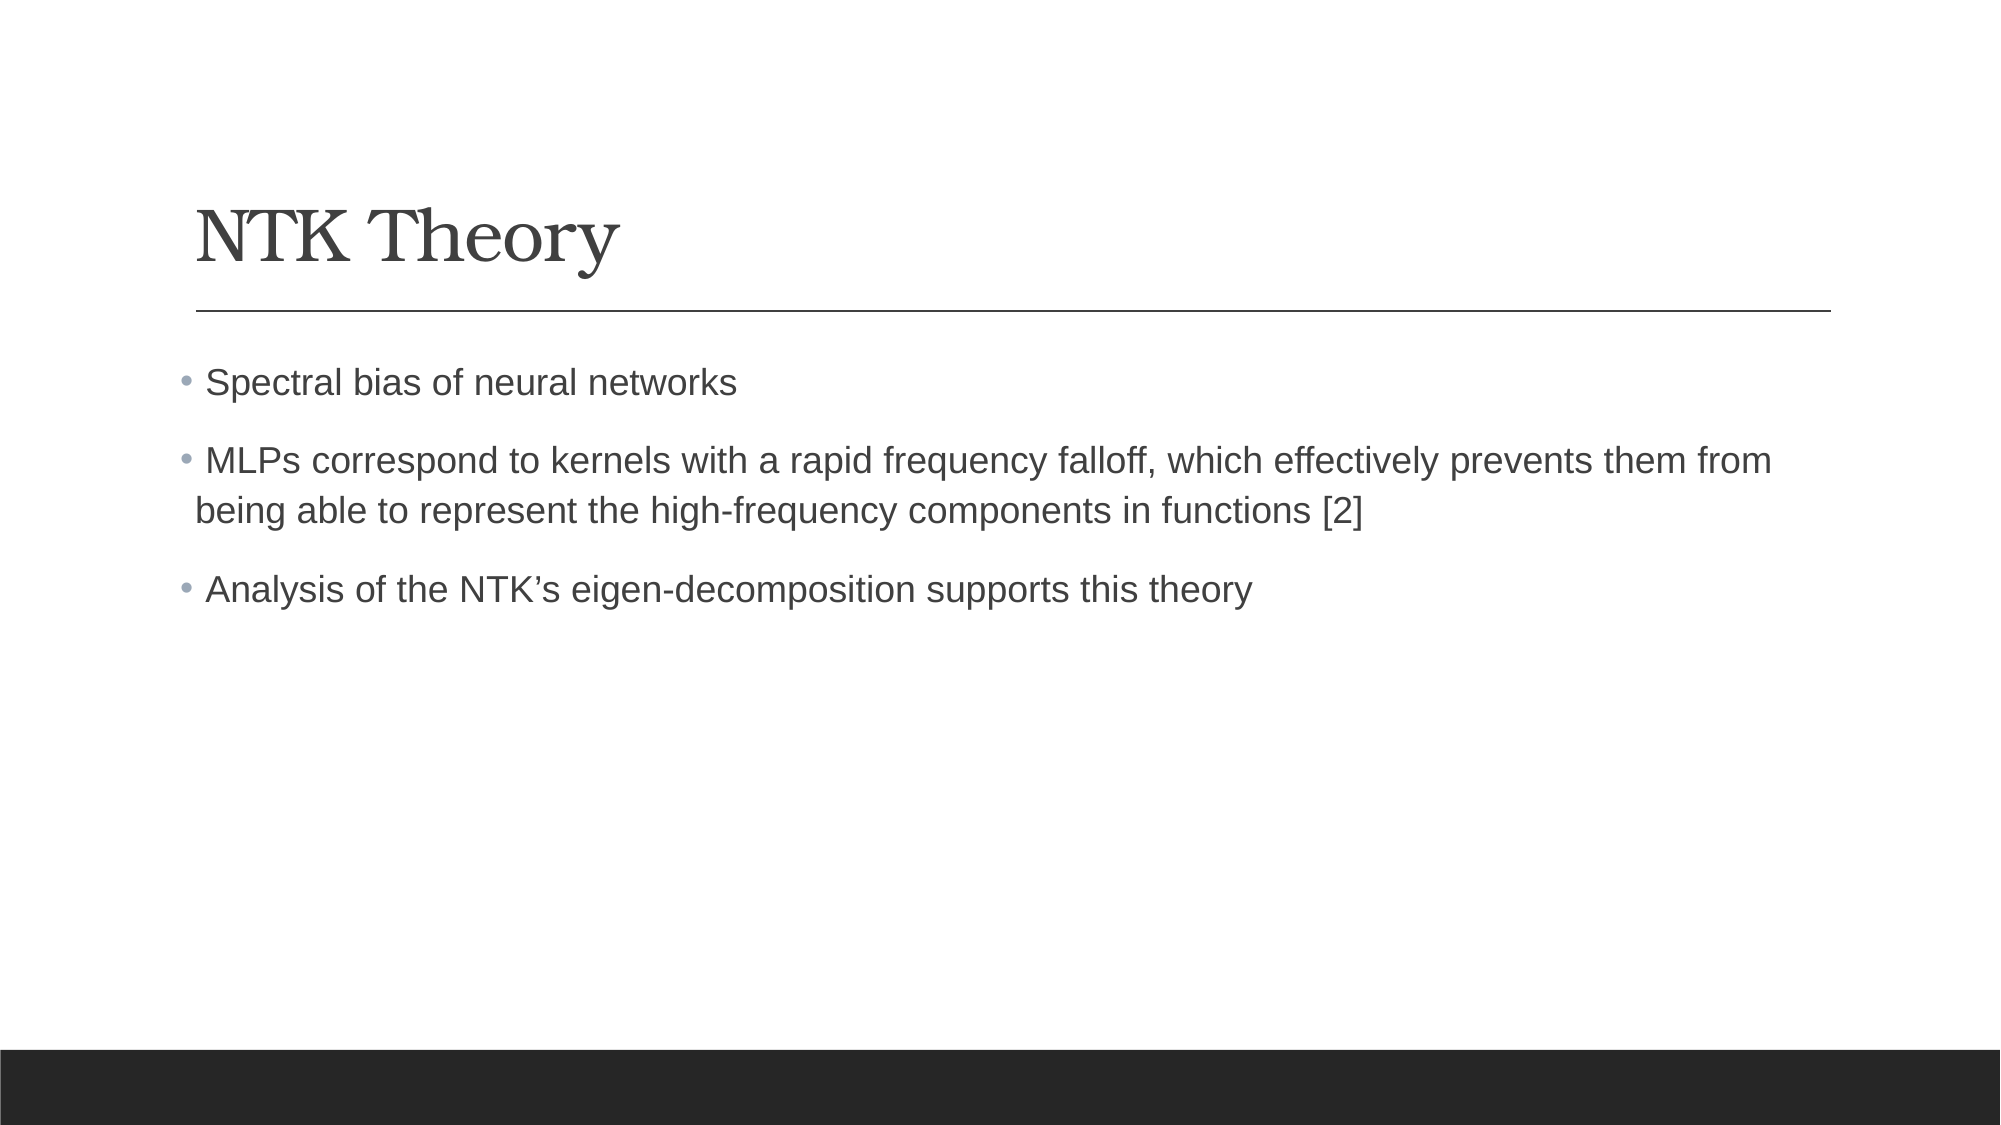

# NTK Theory
 Spectral bias of neural networks
 MLPs correspond to kernels with a rapid frequency falloff, which effectively prevents them from being able to represent the high-frequency components in functions [2]
 Analysis of the NTK’s eigen-decomposition supports this theory